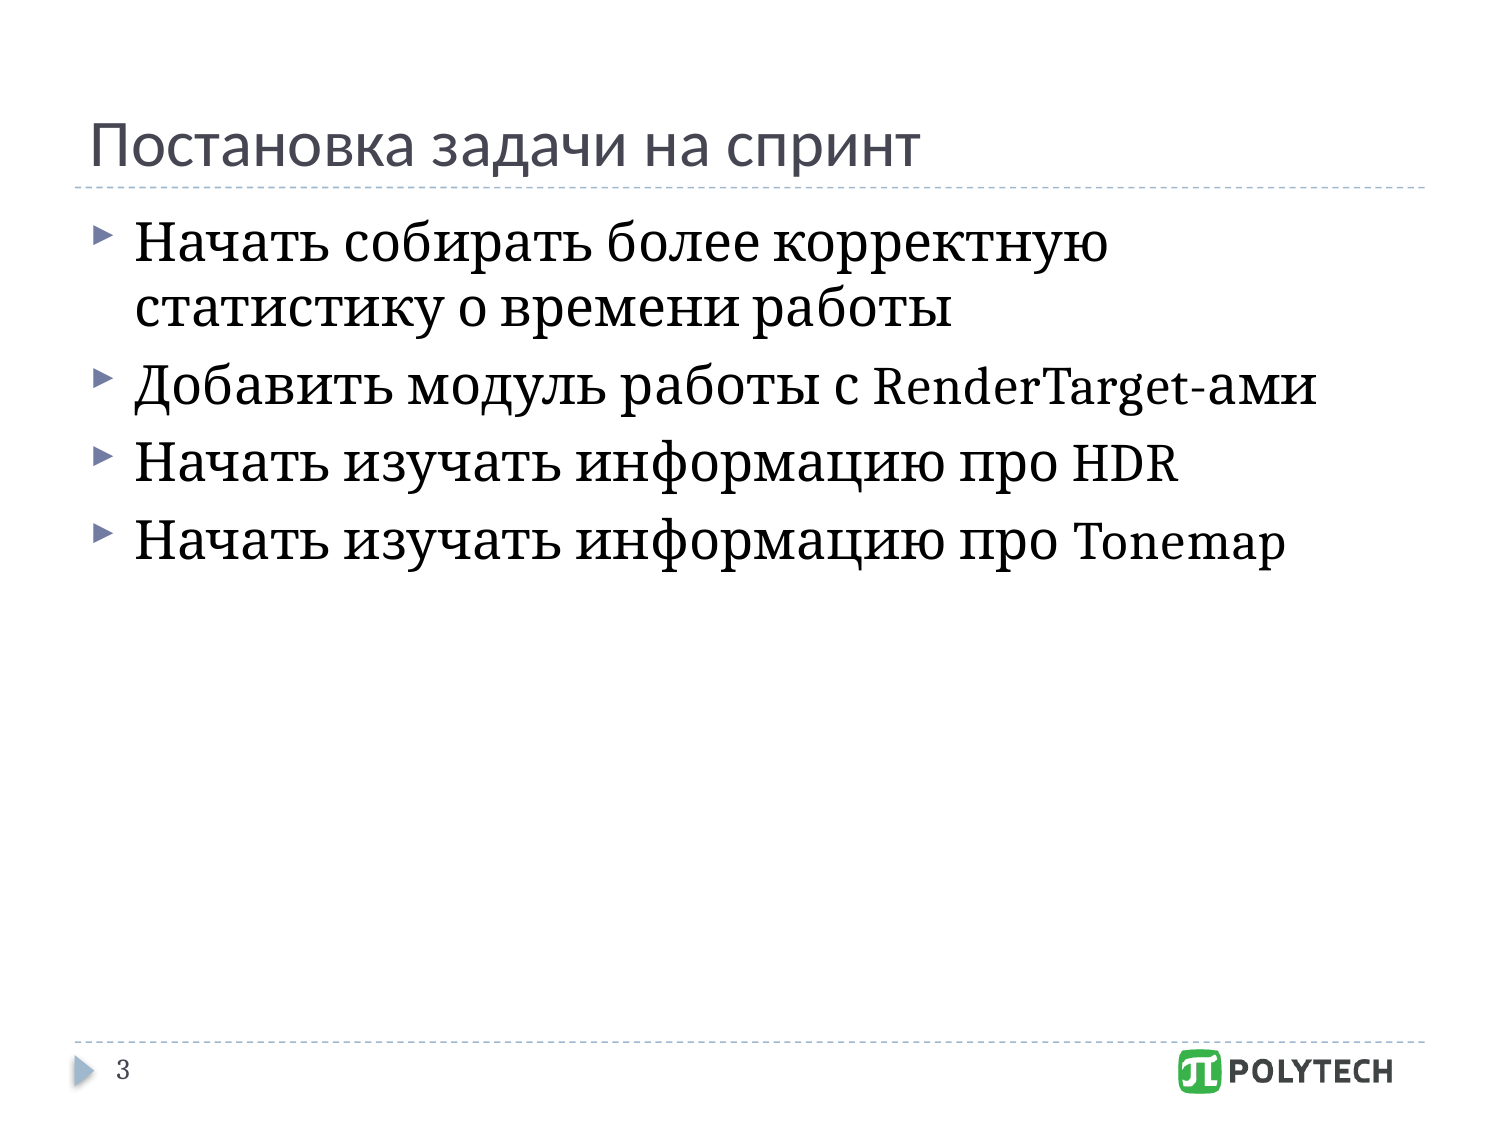

# Постановка задачи на спринт
Начать собирать более корректную статистику о времени работы
Добавить модуль работы с RenderTarget-ами
Начать изучать информацию про HDR
Начать изучать информацию про Tonemap

3